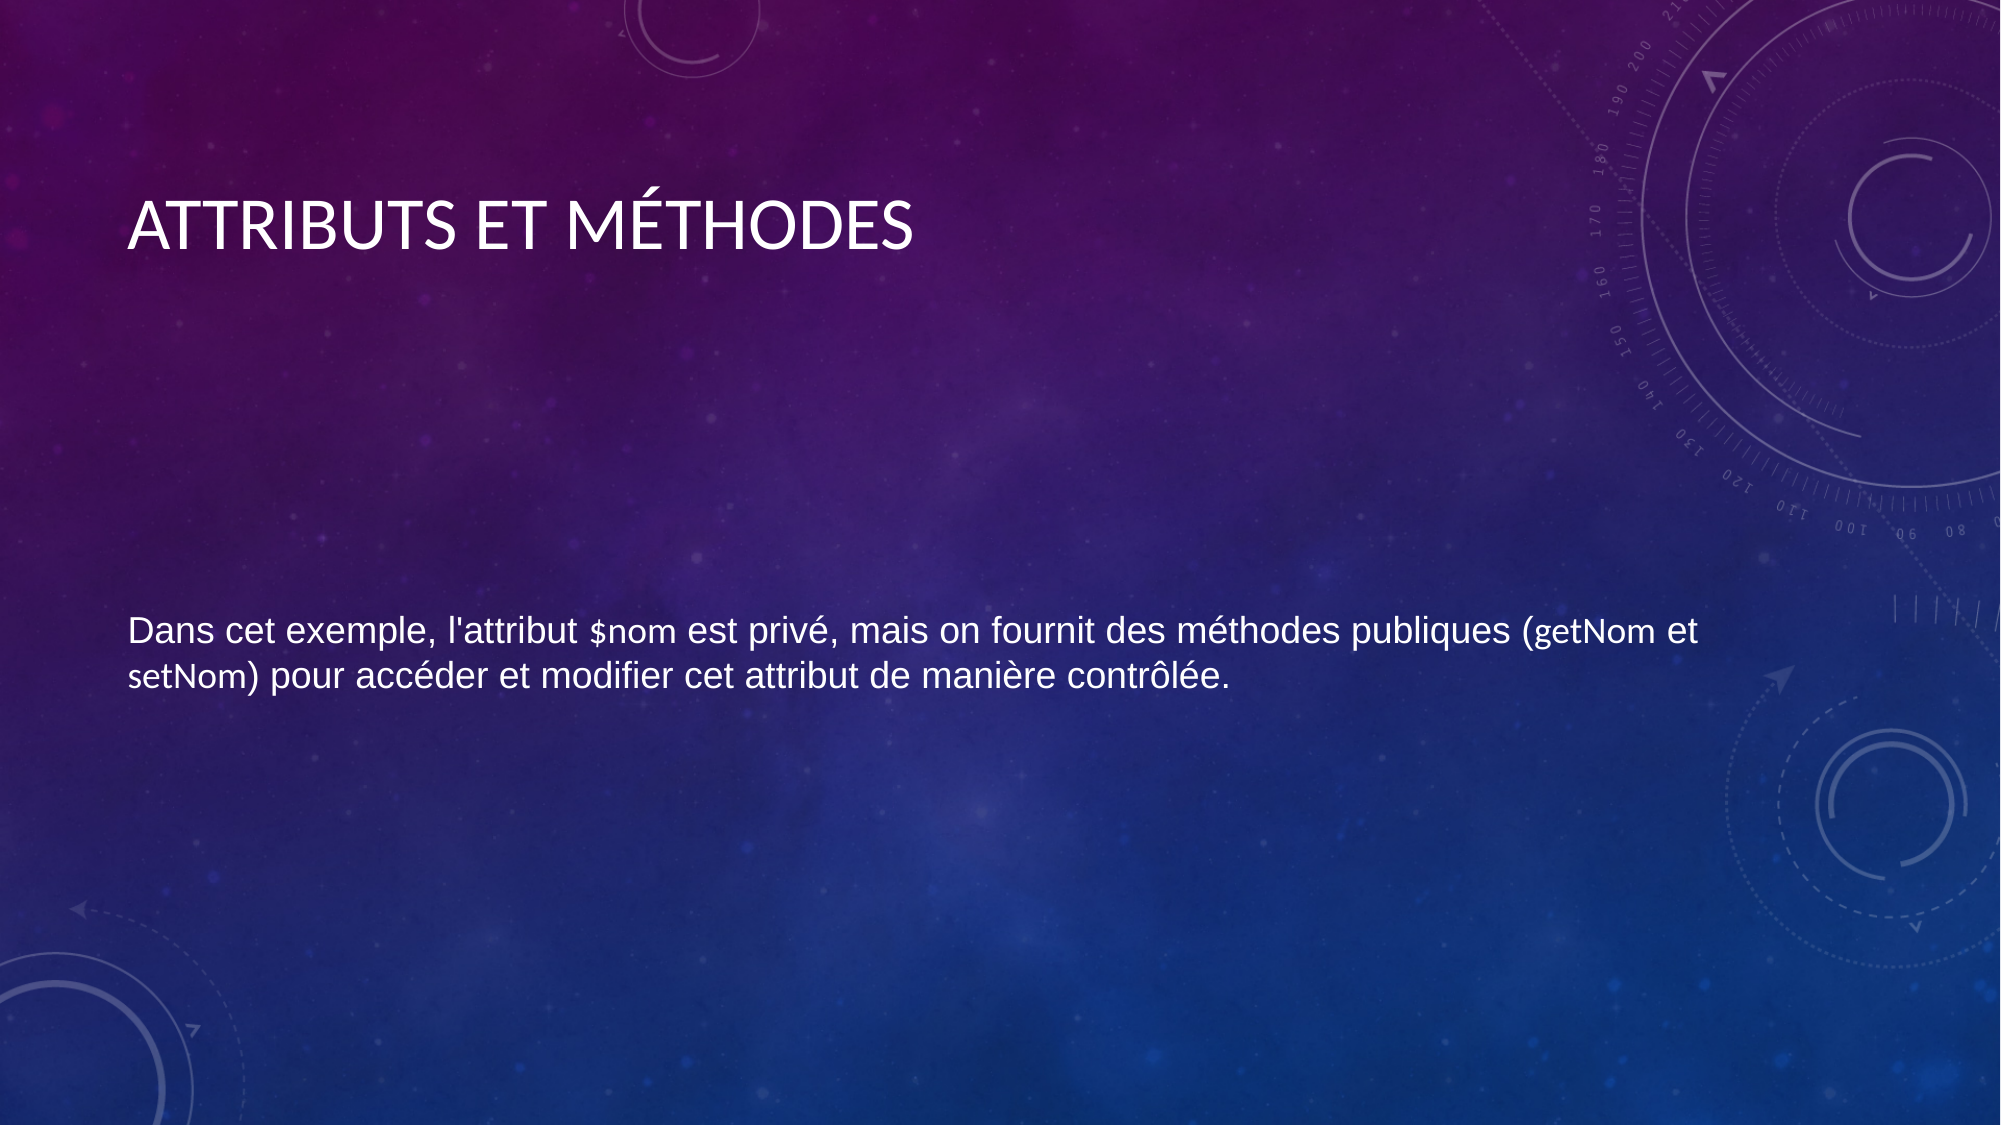

# attributs et méthodes
Dans cet exemple, l'attribut $nom est privé, mais on fournit des méthodes publiques (getNom et setNom) pour accéder et modifier cet attribut de manière contrôlée.